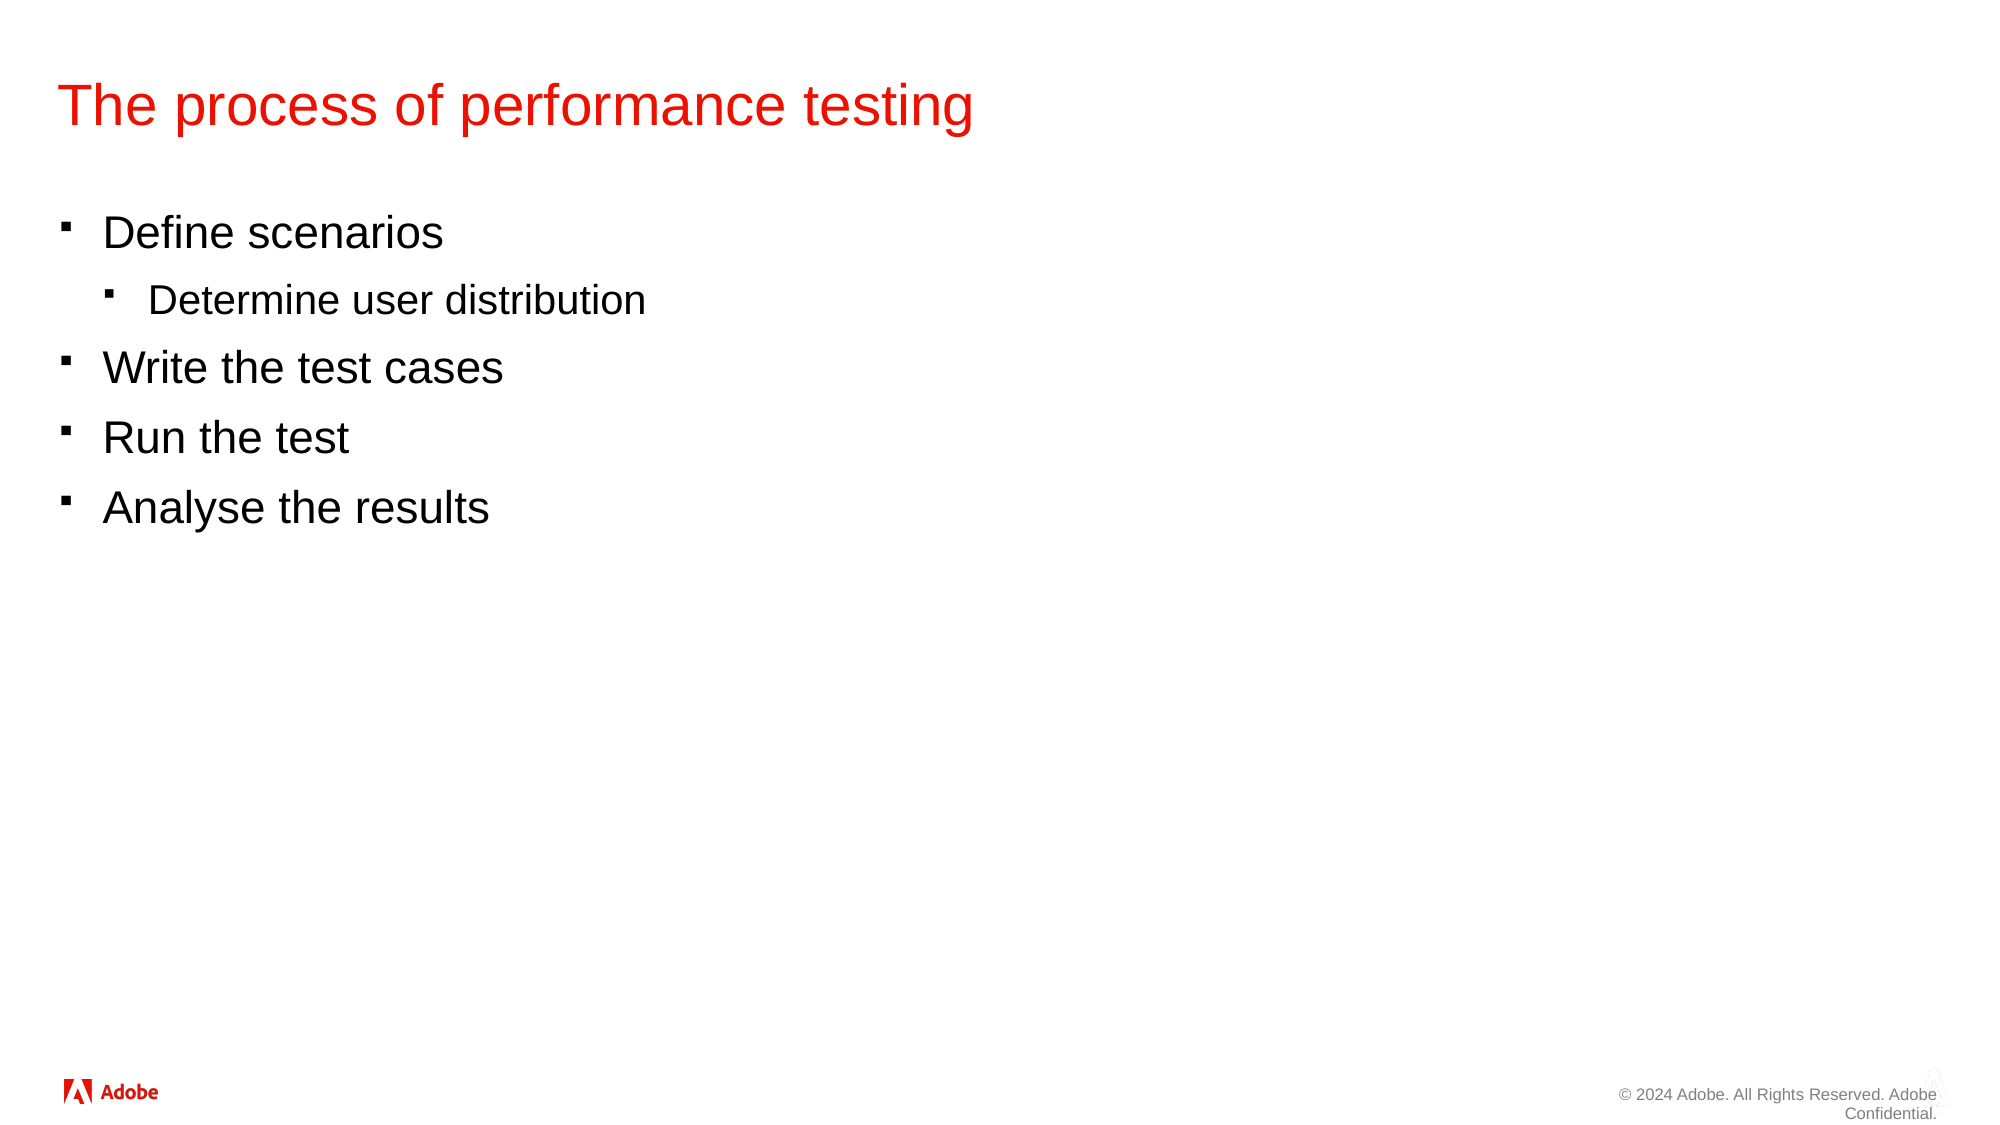

# The process of performance testing
Define scenarios
Determine user distribution
Write the test cases
Run the test
Analyse the results